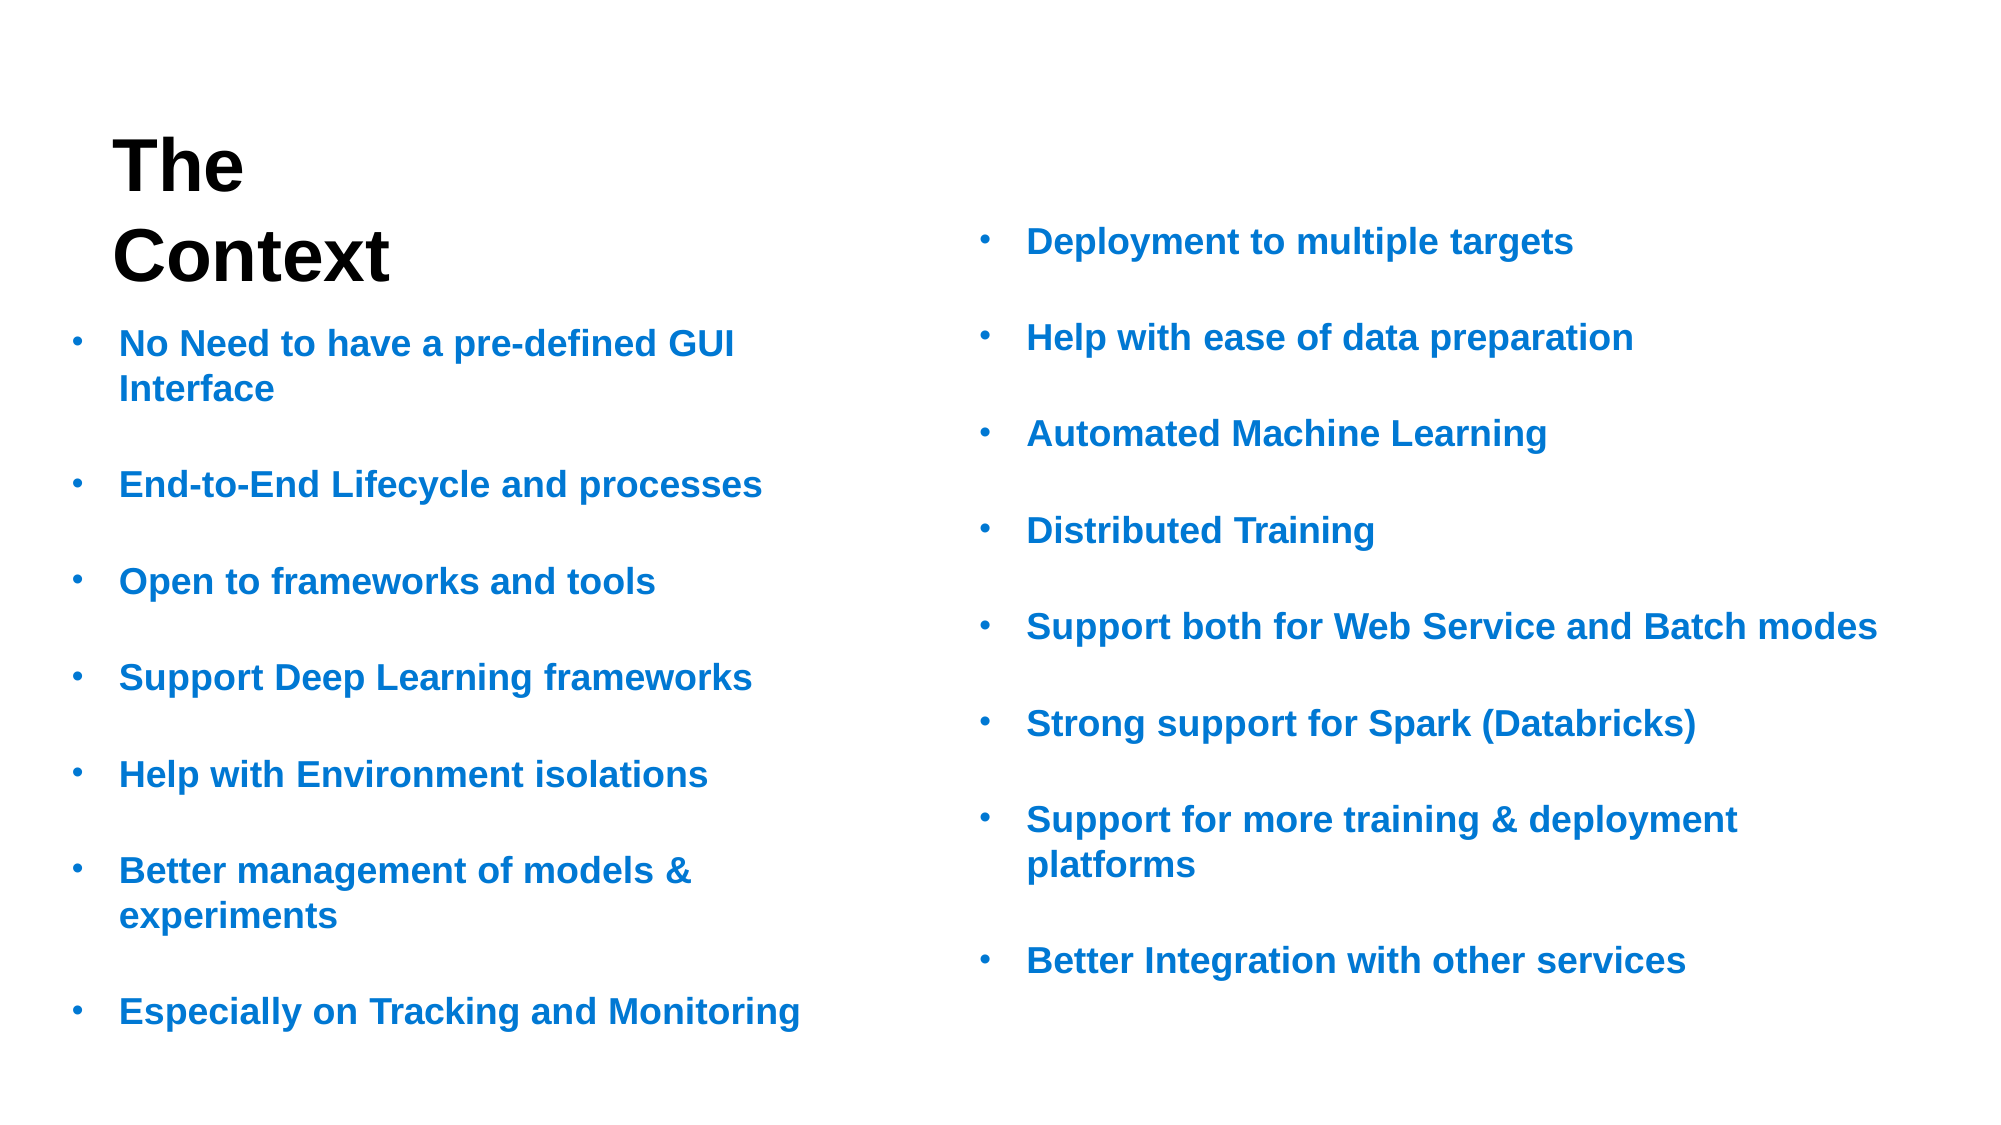

# The Context
Deployment to multiple targets

Help with ease of data preparation

Automated Machine Learning

Distributed Training

Support both for Web Service and Batch modes

Strong support for Spark (Databricks)

Support for more training & deployment platforms

Better Integration with other services
No Need to have a pre-defined GUI Interface

End-to-End Lifecycle and processes

Open to frameworks and tools

Support Deep Learning frameworks

Help with Environment isolations

Better management of models & experiments

Especially on Tracking and Monitoring